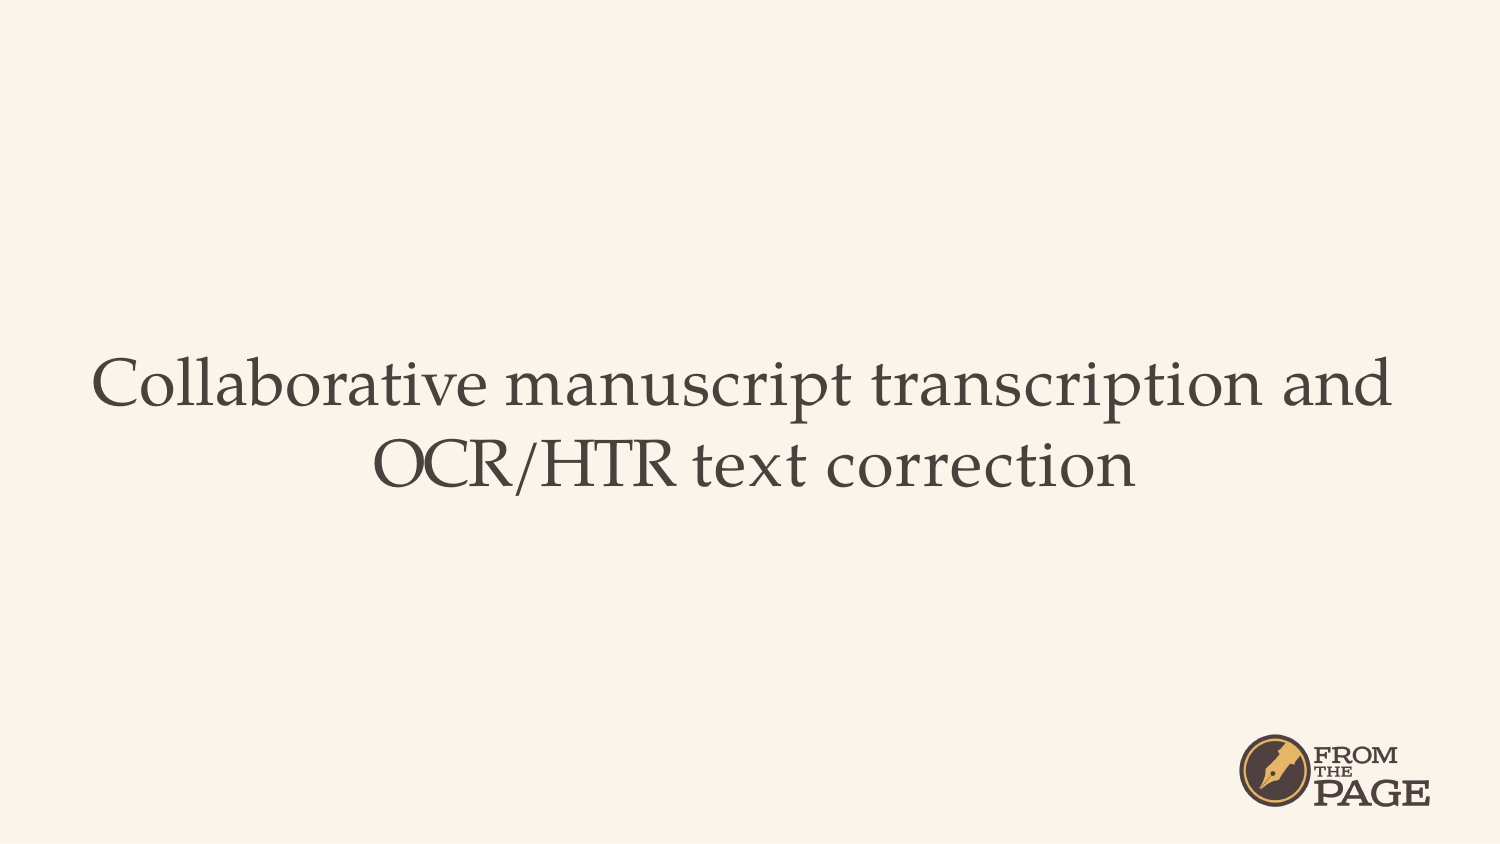

# Collaborative manuscript transcription and OCR/HTR text correction